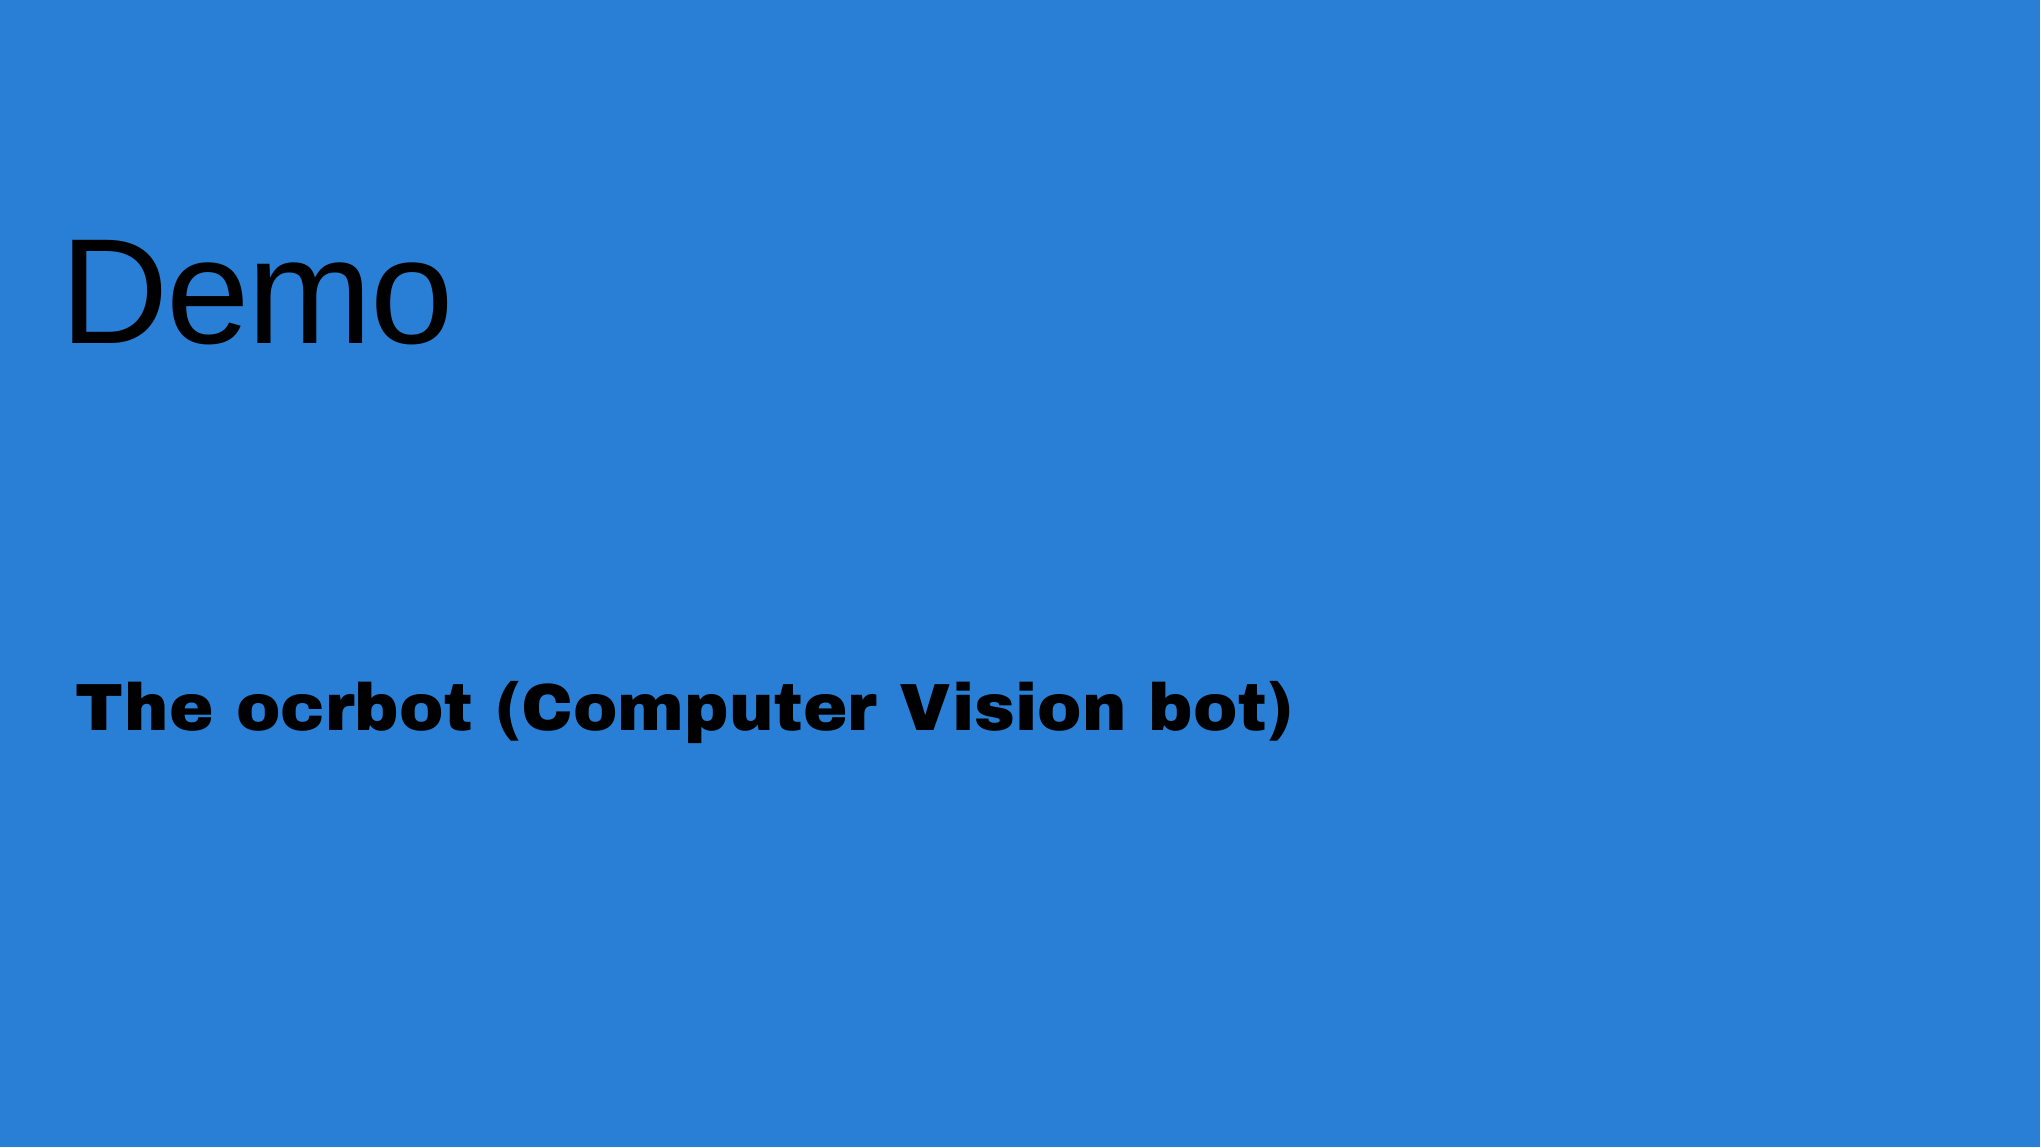

# Demo
The ocrbot (Computer Vision bot)